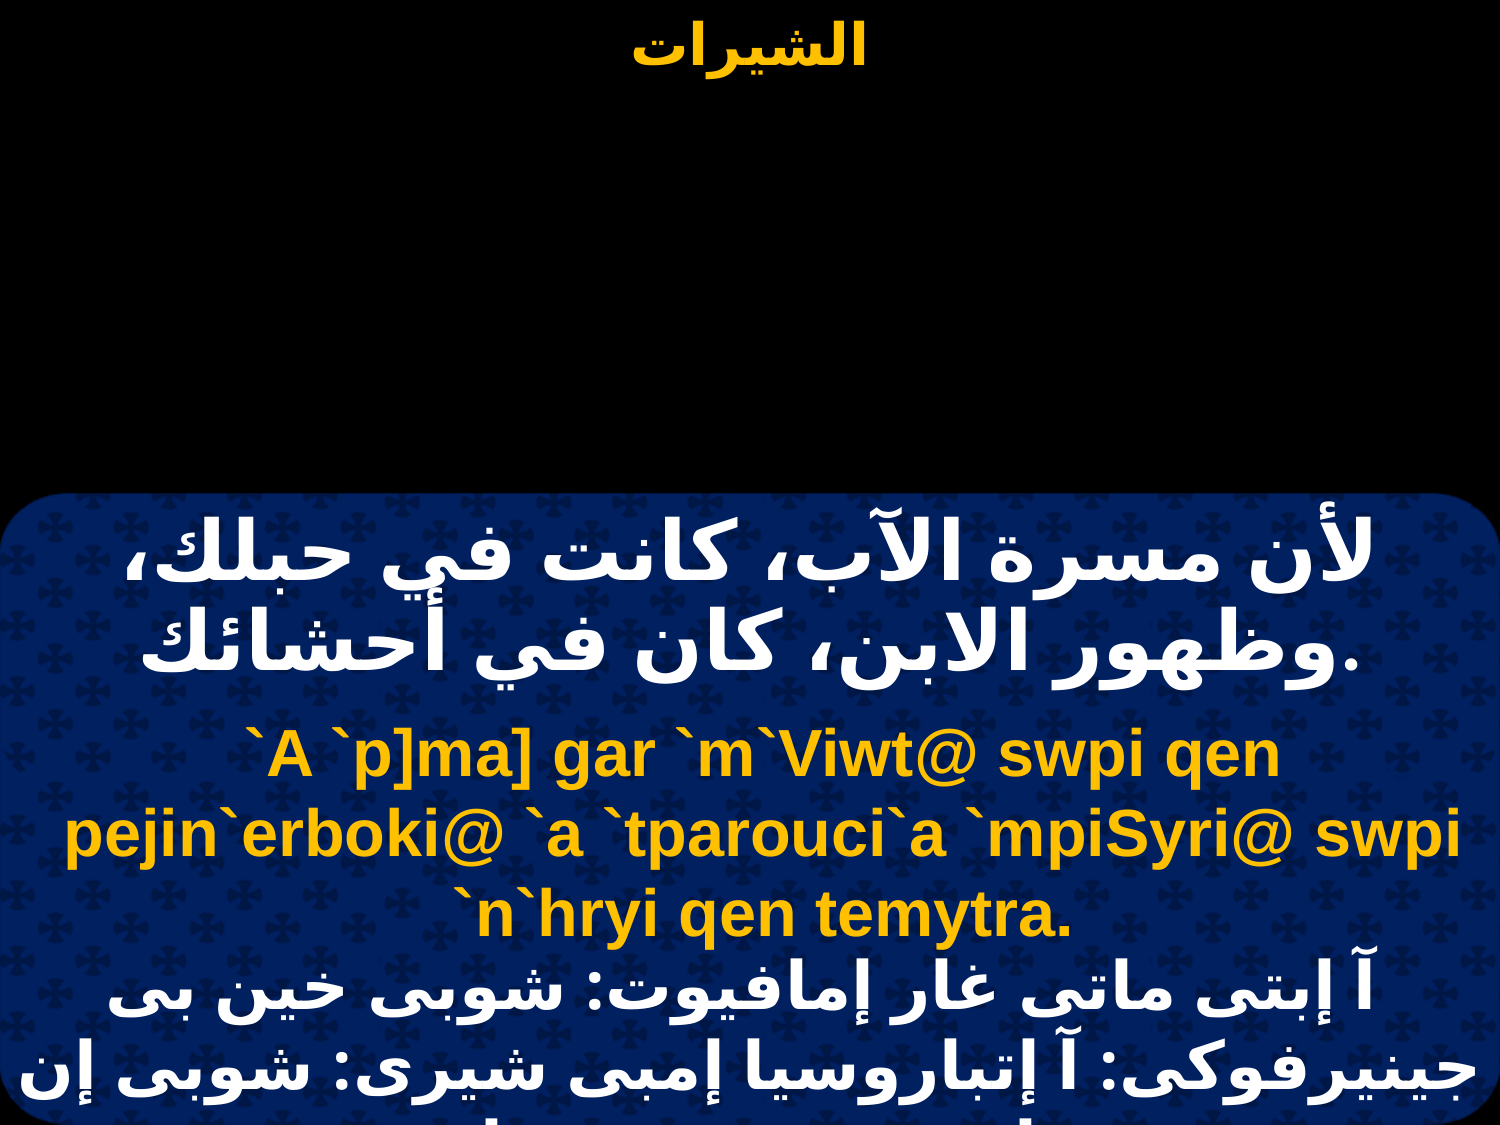

لأن مسرة الآب، كانت في حبلك، وظهور الابن، كان في أحشائك.

`A `p]ma] gar `m`Viwt@ swpi qen pejin`erboki@ `a `tparouci`a `mpiSyri@ swpi `n`hryi qen temytra.

 آ إبتى ماتى غار إمافيوت: شوبى خين بى جينيرفوكى: آ إتباروسيا إمبى شيرى: شوبى إن إهرى خين تيميترا.